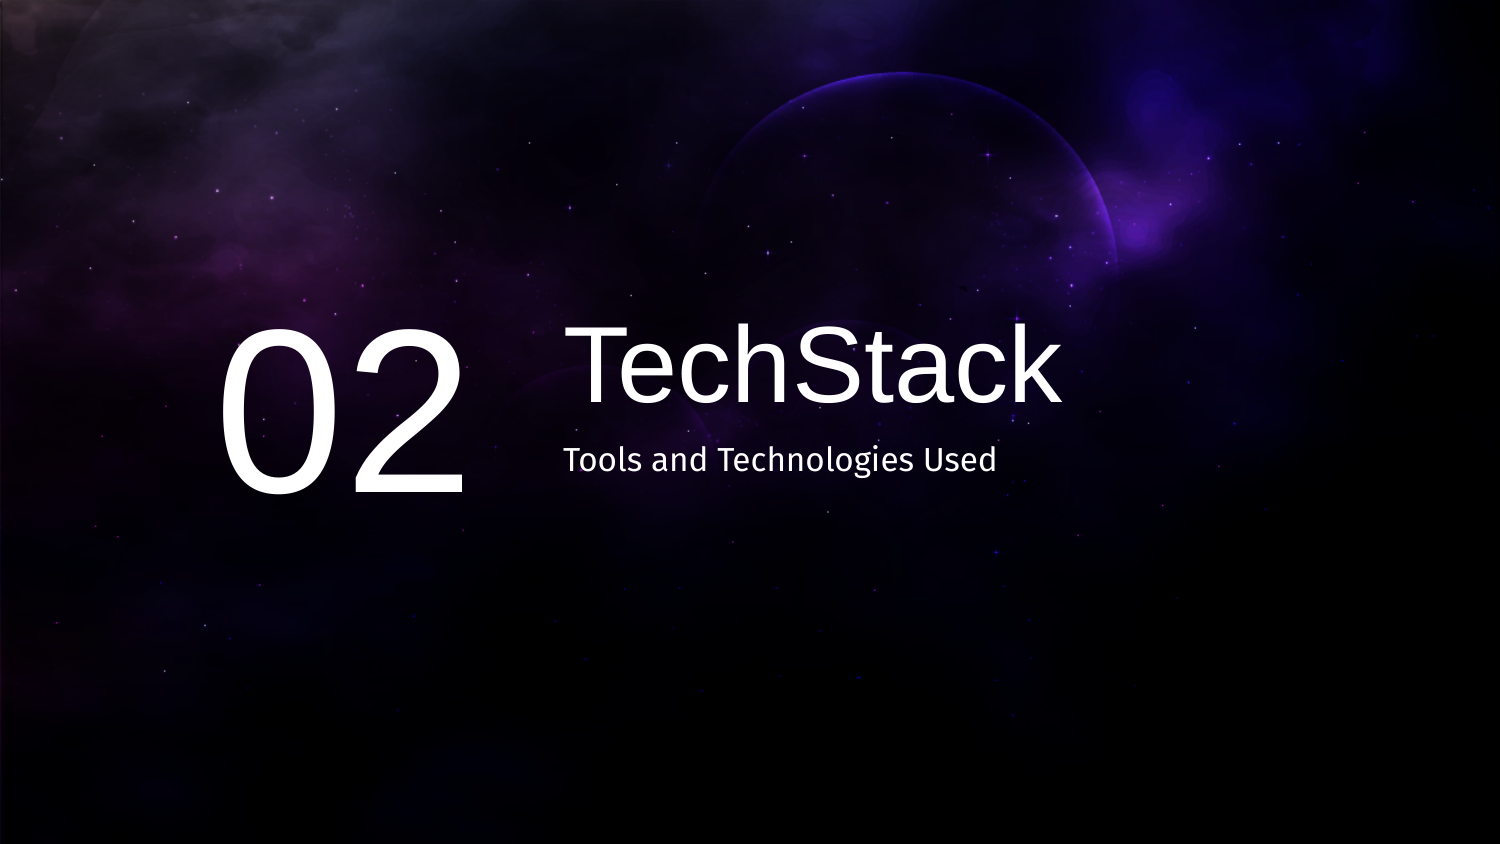

02
# TechStack
Tools and Technologies Used